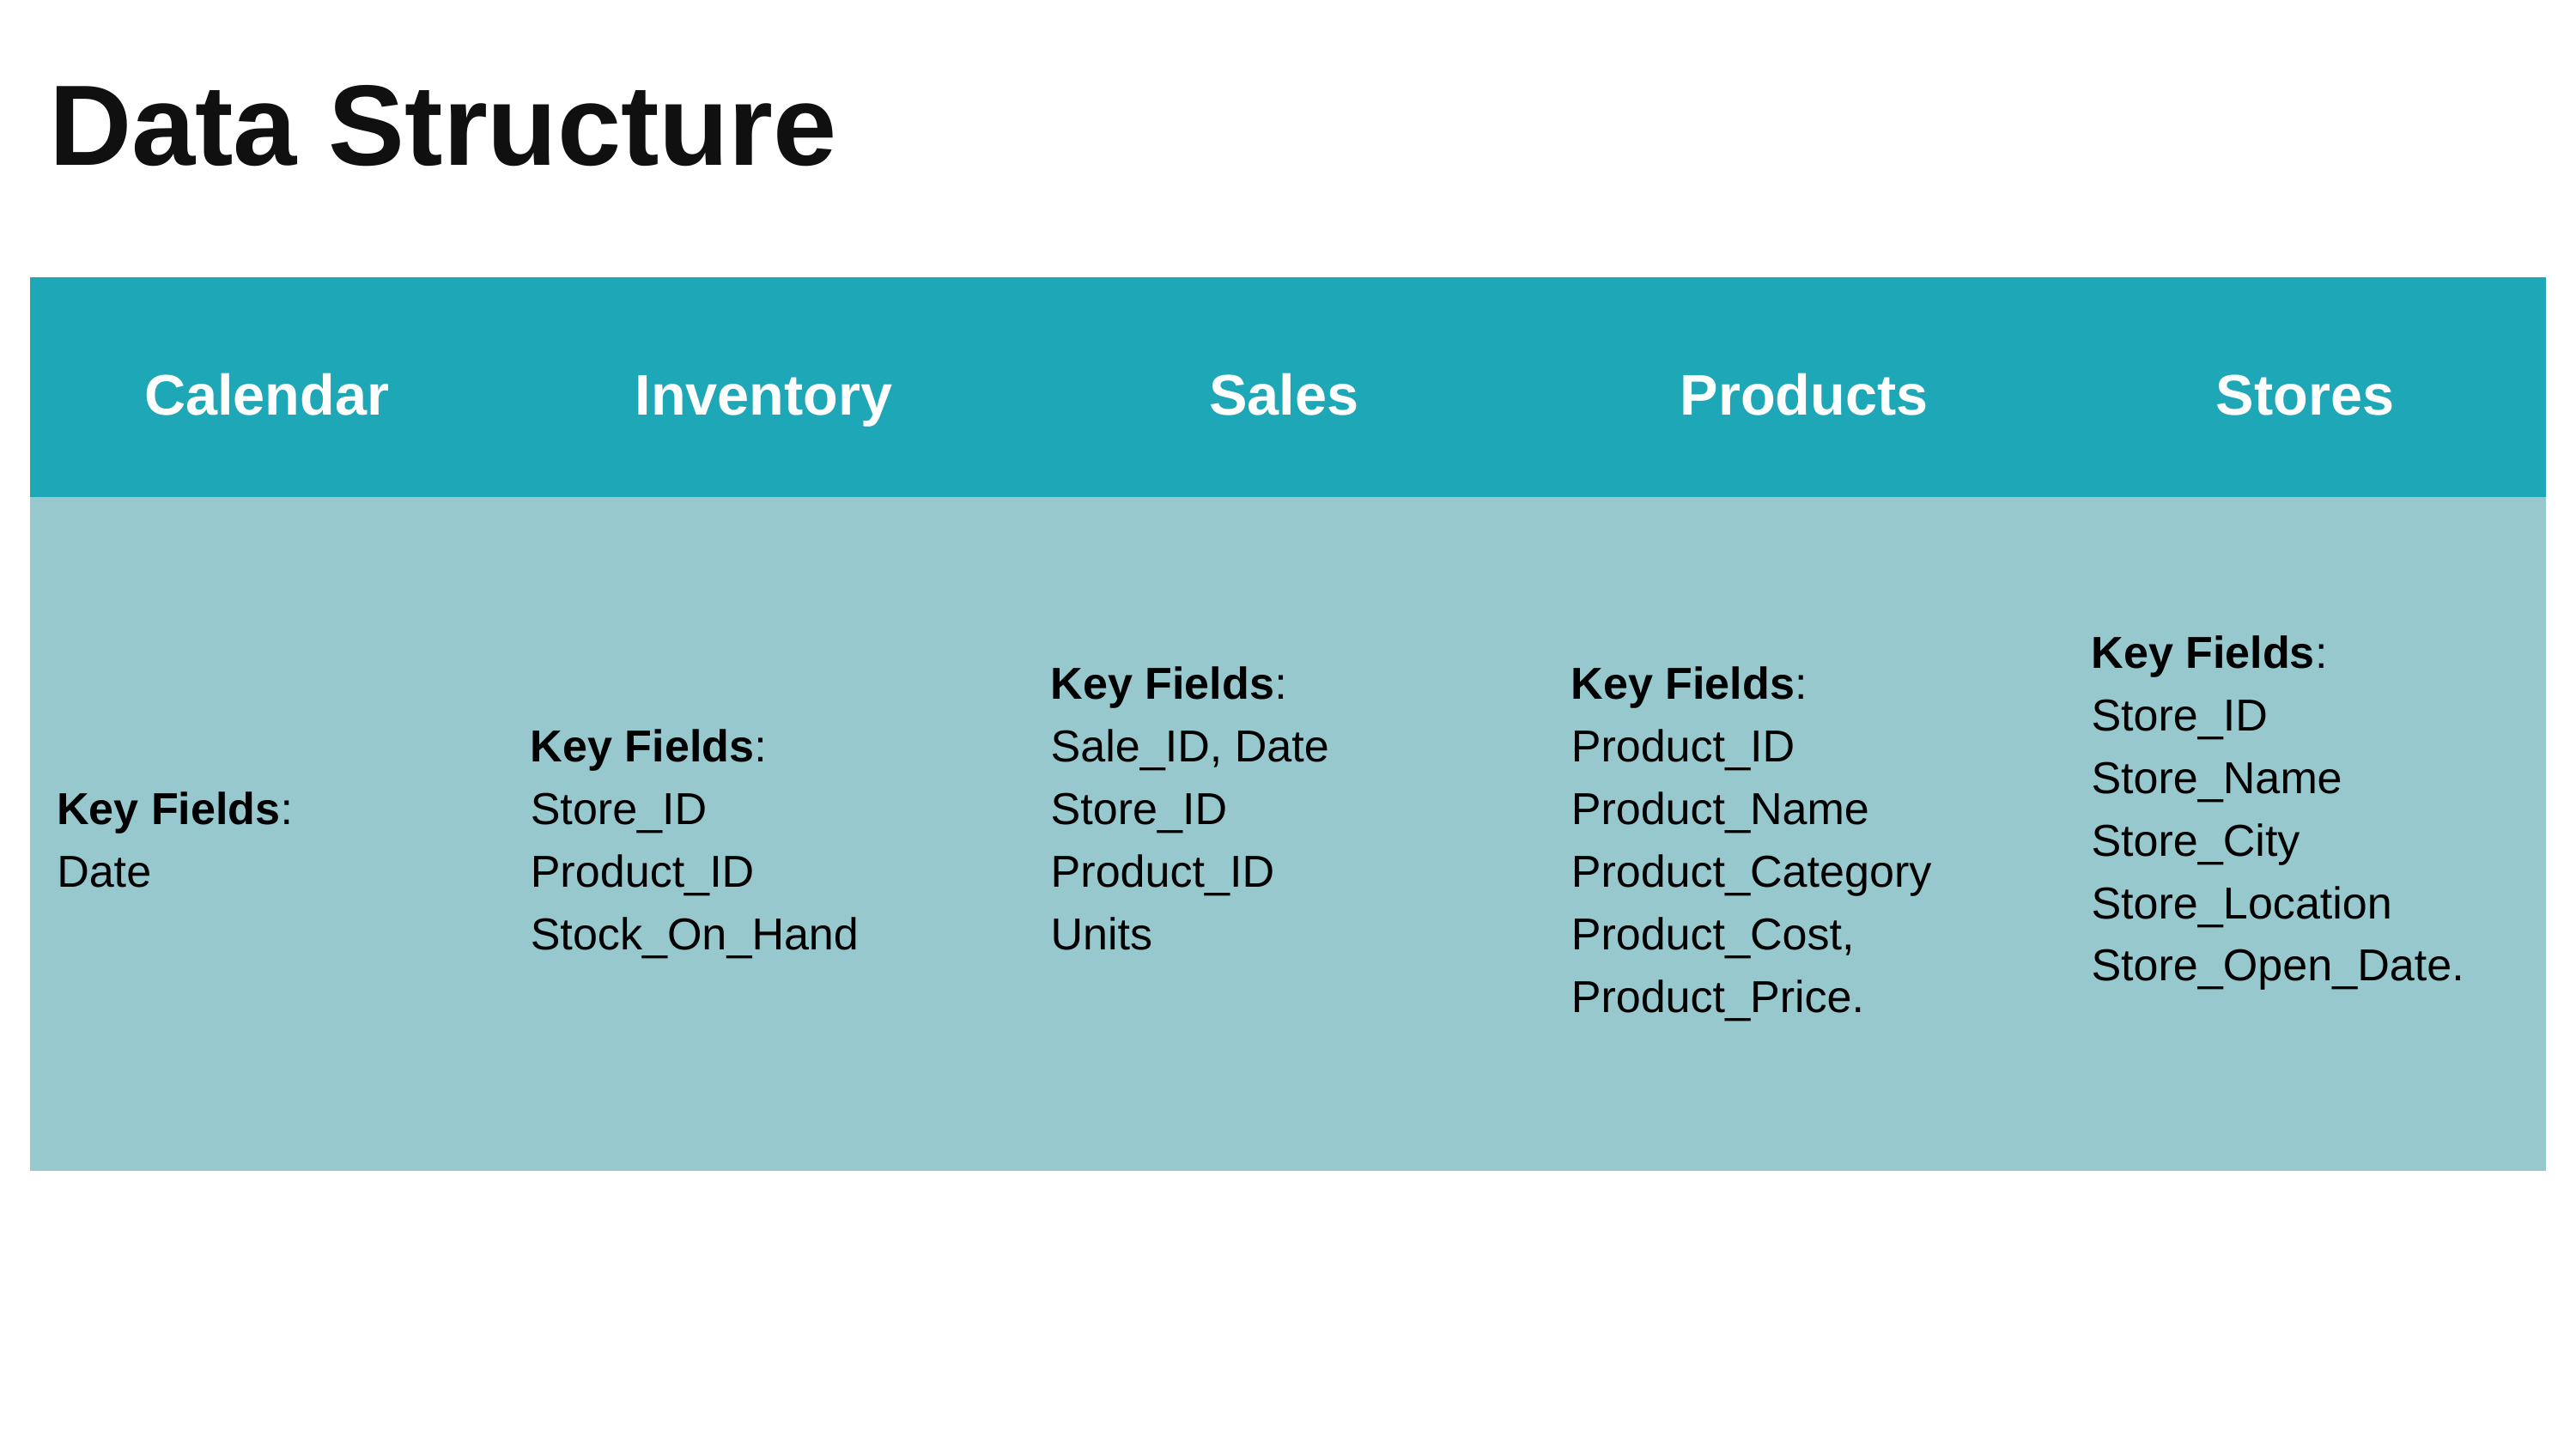

Data Structure
| Calendar | Inventory | Sales | Products | Stores |
| --- | --- | --- | --- | --- |
| Key Fields: Date | Key Fields: Store\_ID Product\_ID Stock\_On\_Hand | Key Fields: Sale\_ID, Date Store\_ID Product\_ID Units | Key Fields: Product\_ID Product\_Name Product\_Category Product\_Cost, Product\_Price. | Key Fields: Store\_ID Store\_Name Store\_City Store\_Location Store\_Open\_Date. |